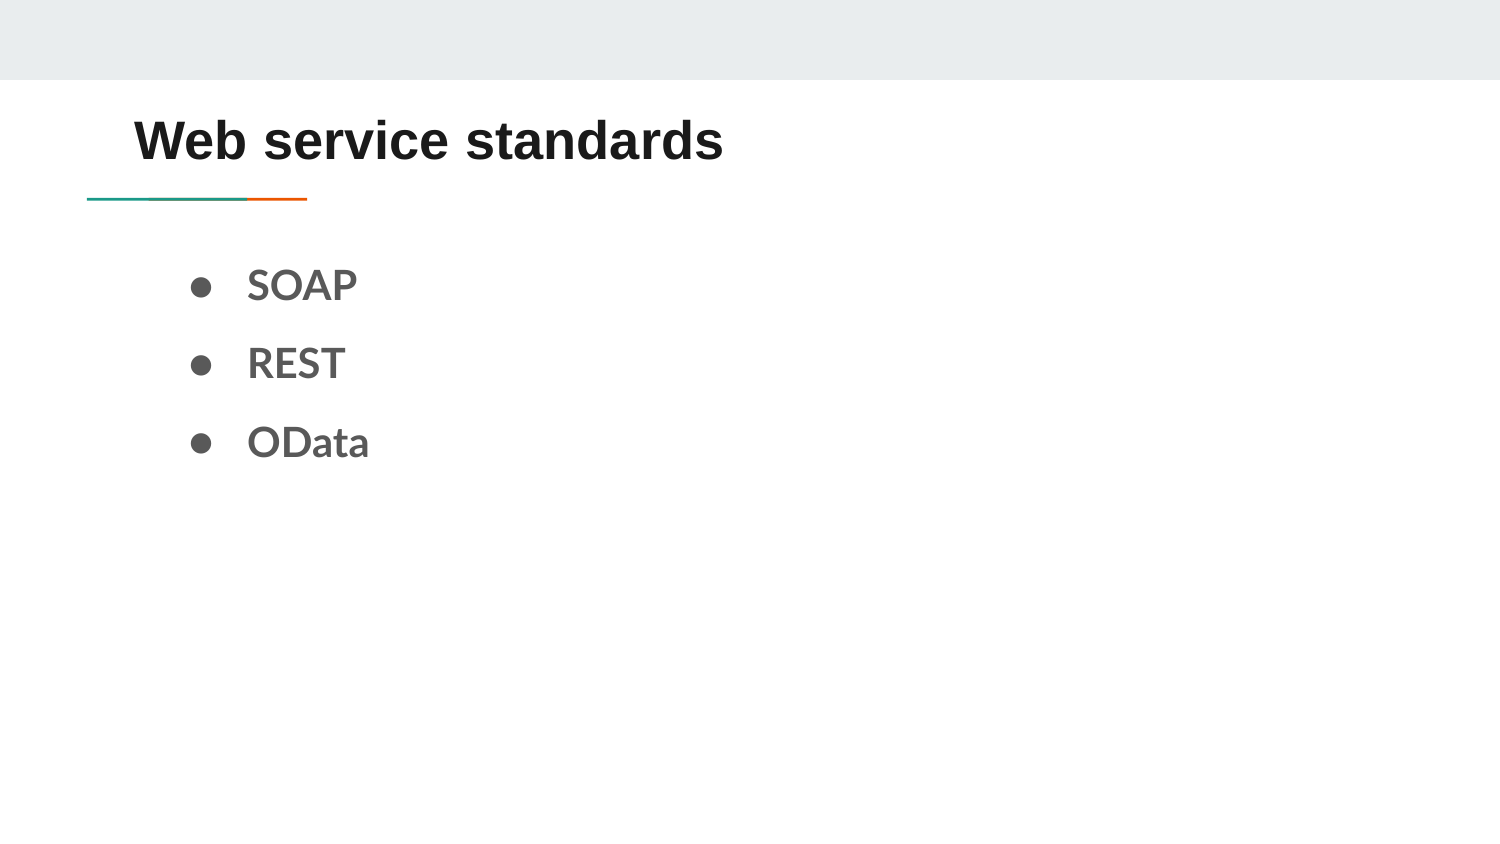

# Web service standards
SOAP
REST
OData